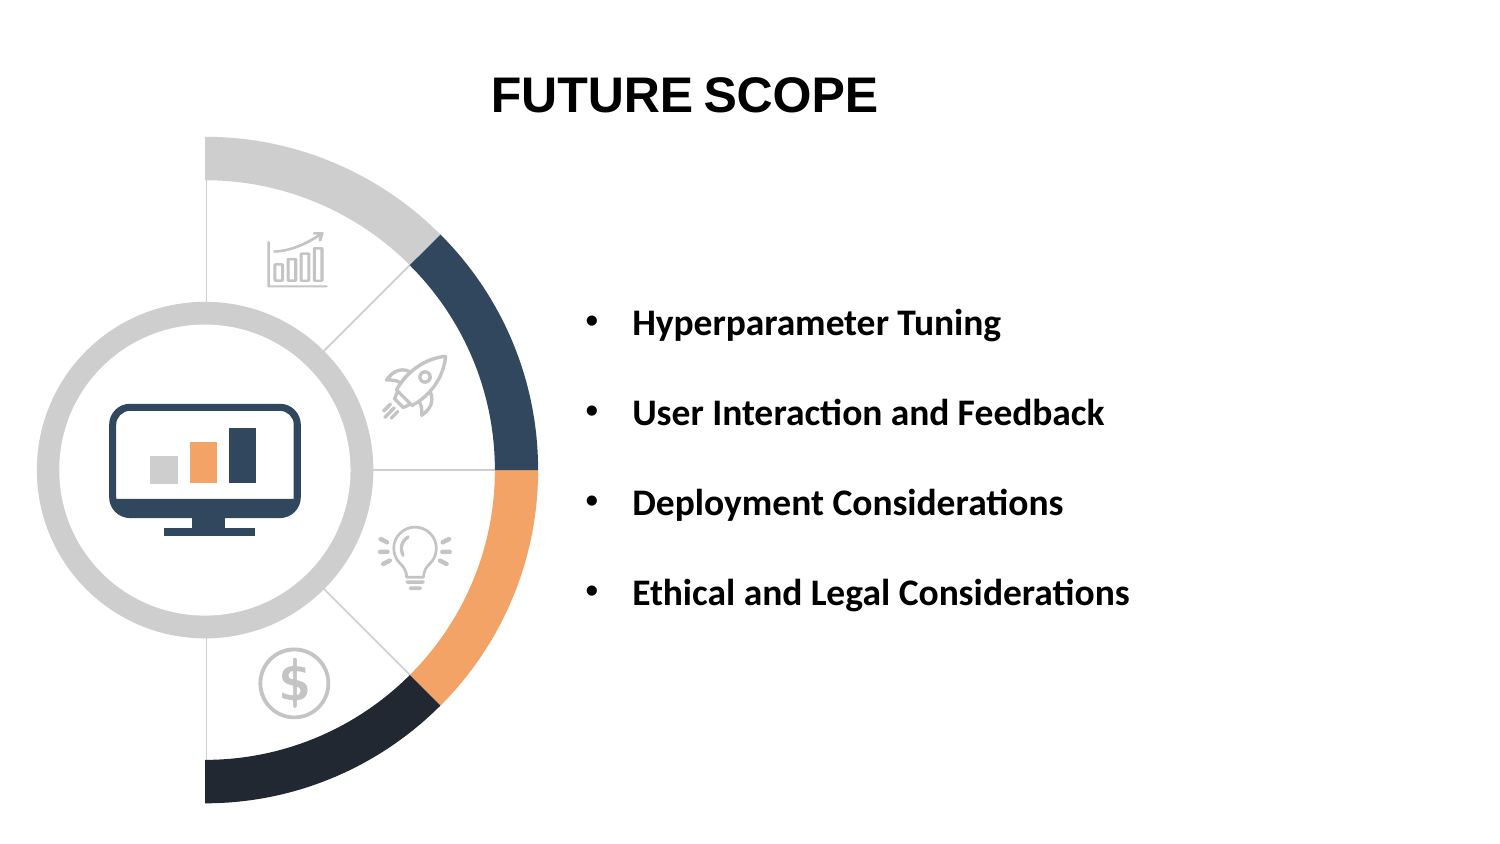

FUTURE SCOPE

Hyperparameter Tuning
User Interaction and Feedback
Deployment Considerations
Ethical and Legal Considerations